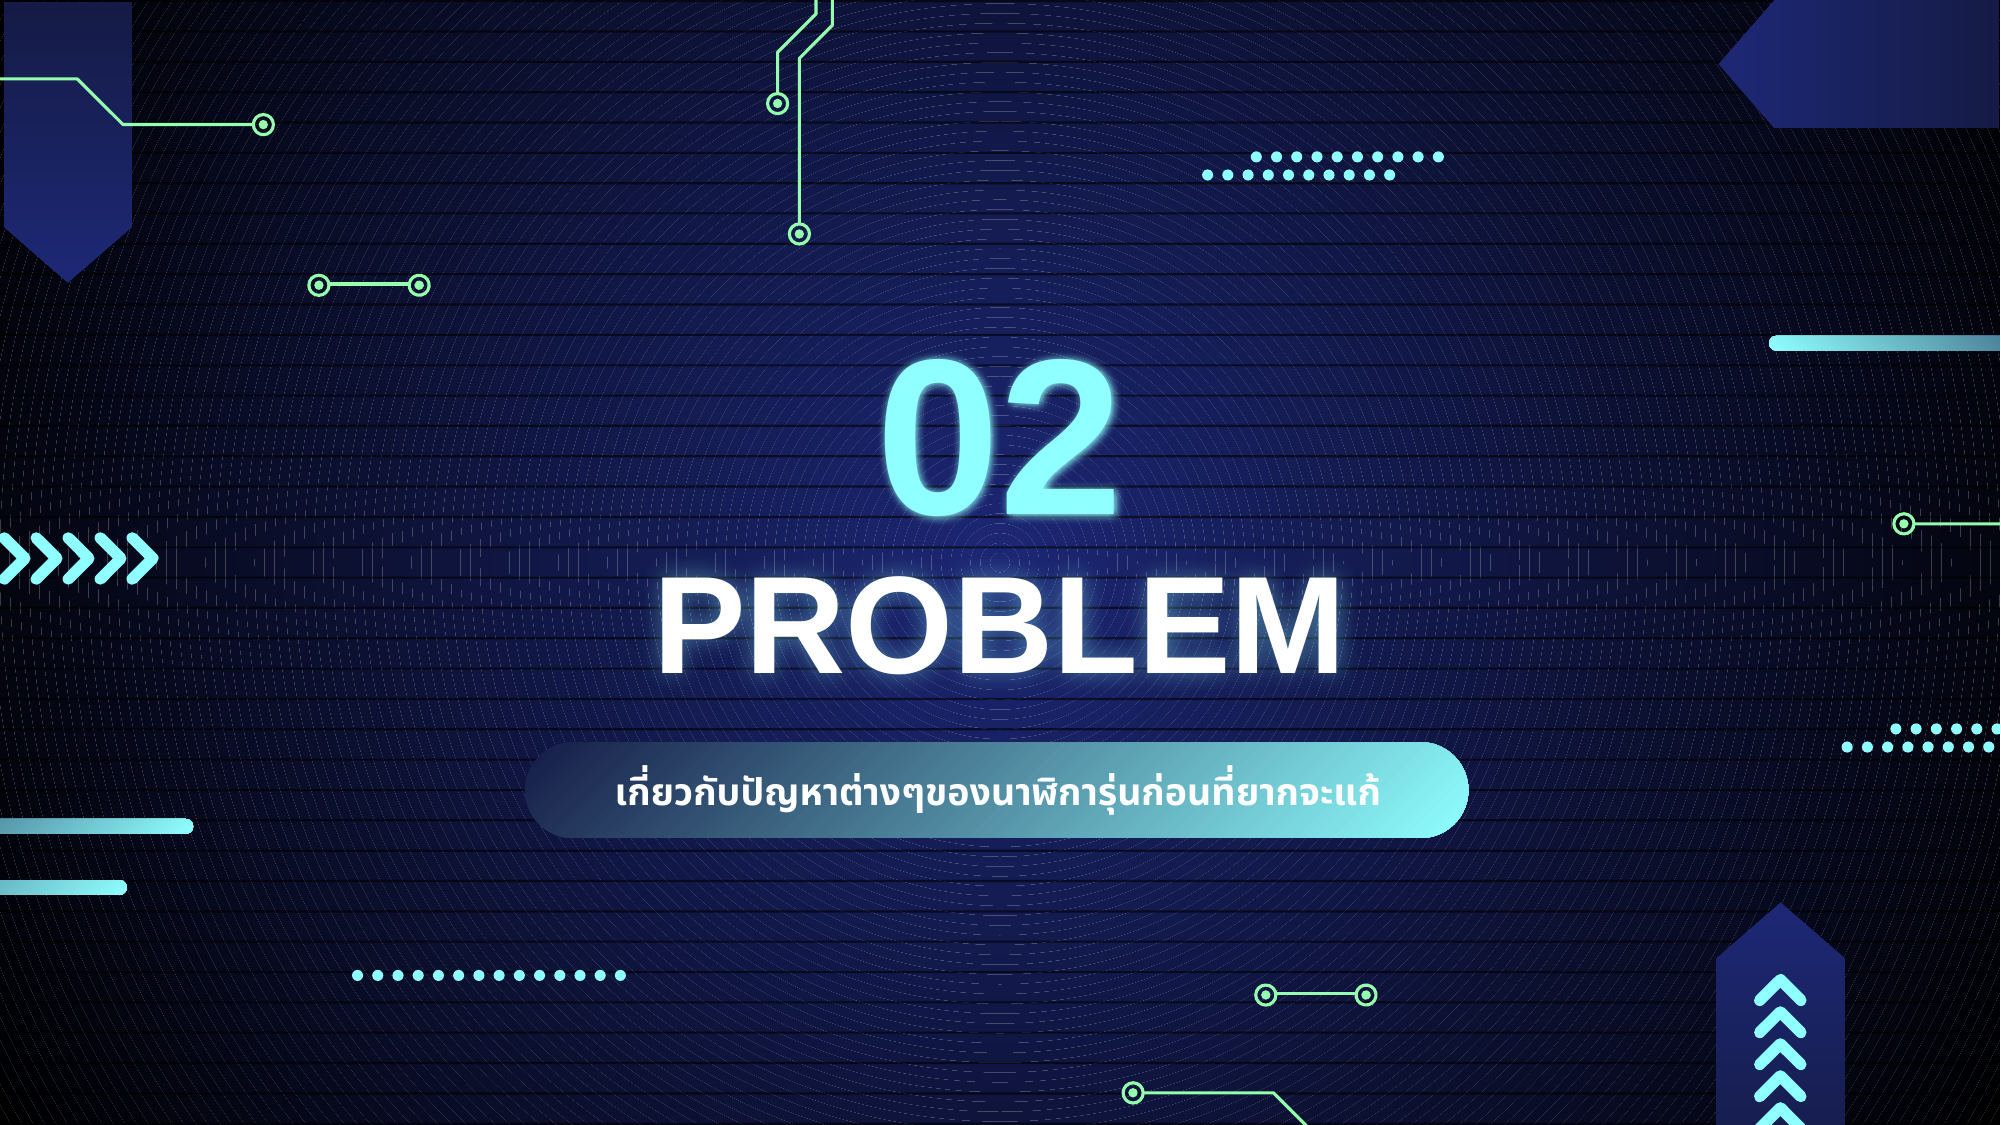

02
# PROBLEM

เกี่ยวกับปัญหาต่างๆของนาฬิการุ่นก่อนที่ยากจะแก้